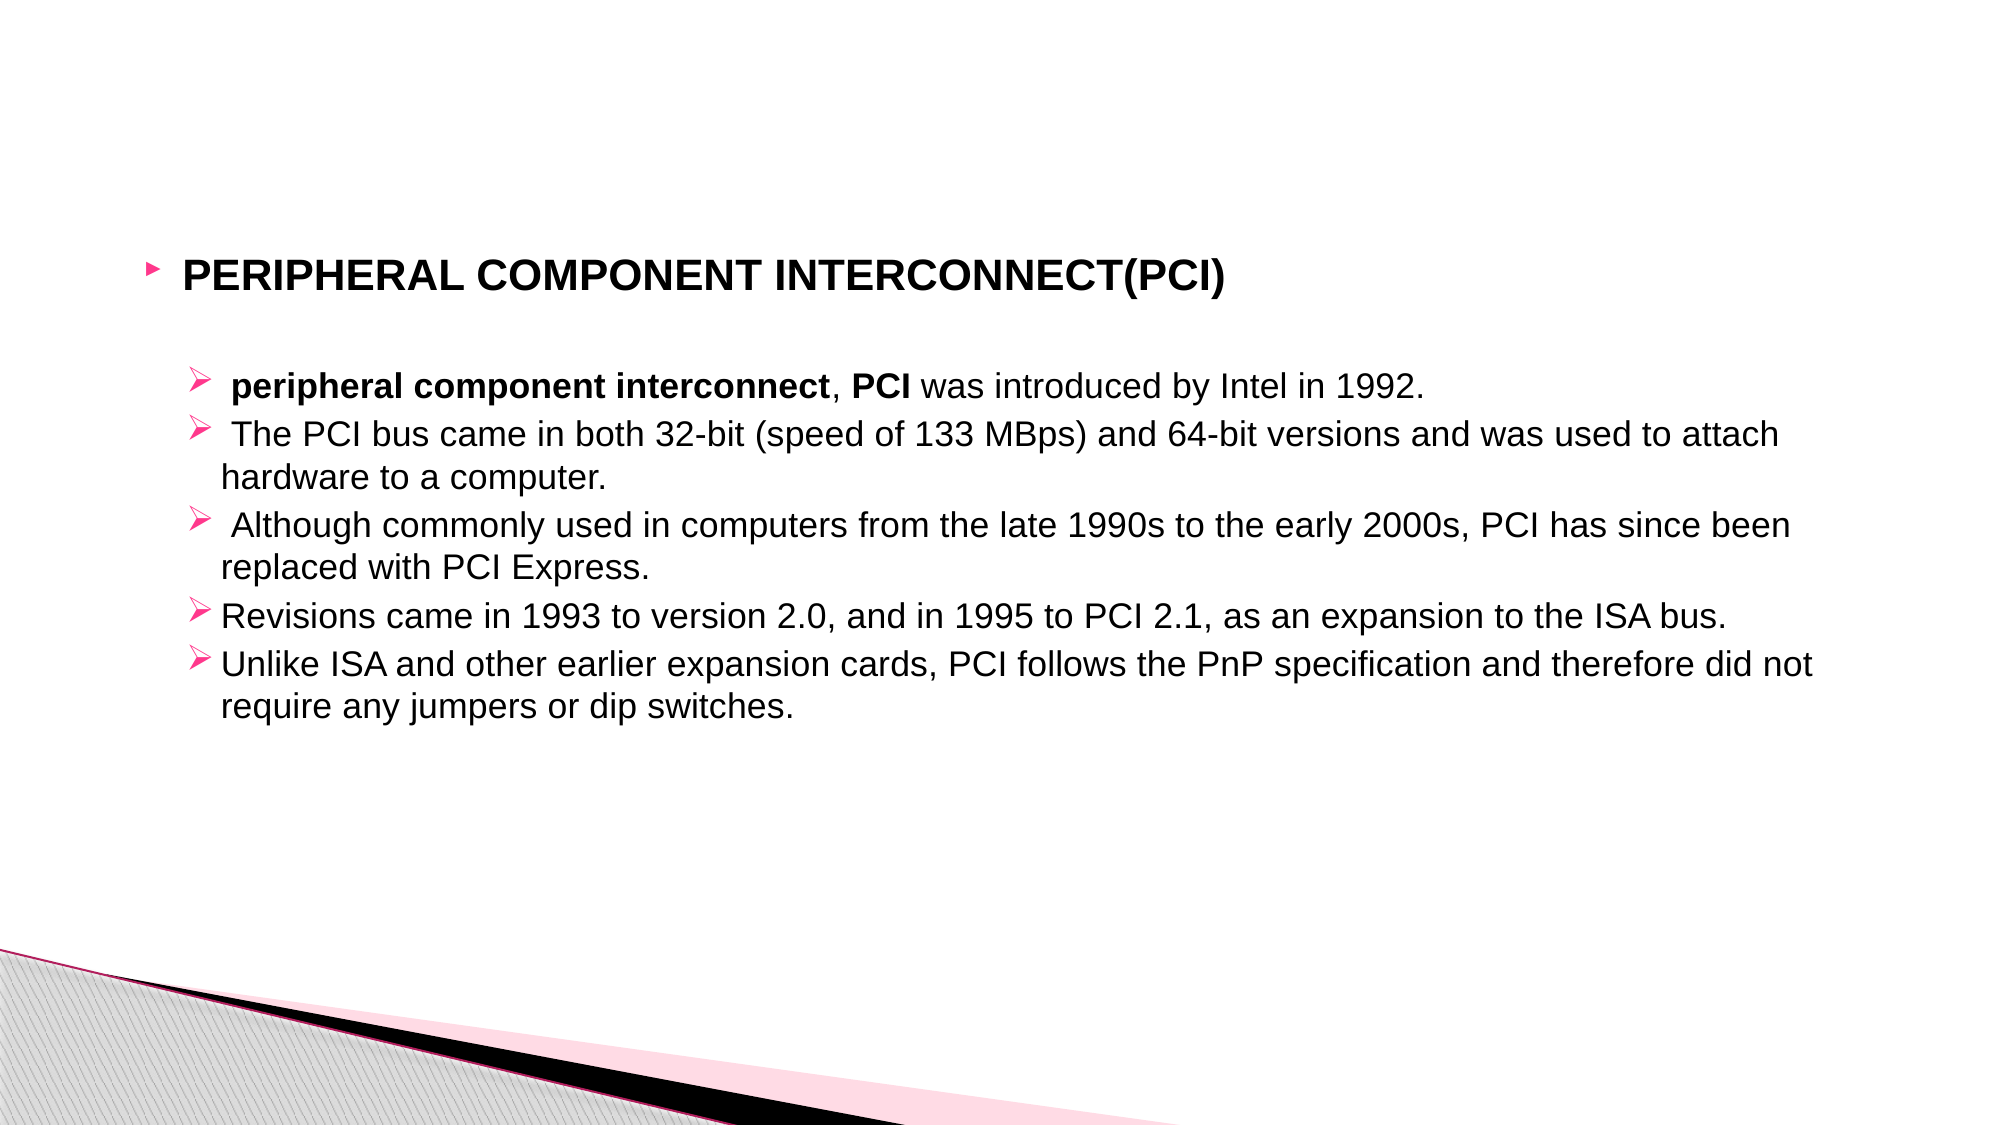

PERIPHERAL COMPONENT INTERCONNECT(PCI)

 peripheral component interconnect, PCI was introduced by Intel in 1992.
 The PCI bus came in both 32-bit (speed of 133 MBps) and 64-bit versions and was used to attach hardware to a computer.
 Although commonly used in computers from the late 1990s to the early 2000s, PCI has since been replaced with PCI Express.
Revisions came in 1993 to version 2.0, and in 1995 to PCI 2.1, as an expansion to the ISA bus.
Unlike ISA and other earlier expansion cards, PCI follows the PnP specification and therefore did not require any jumpers or dip switches.